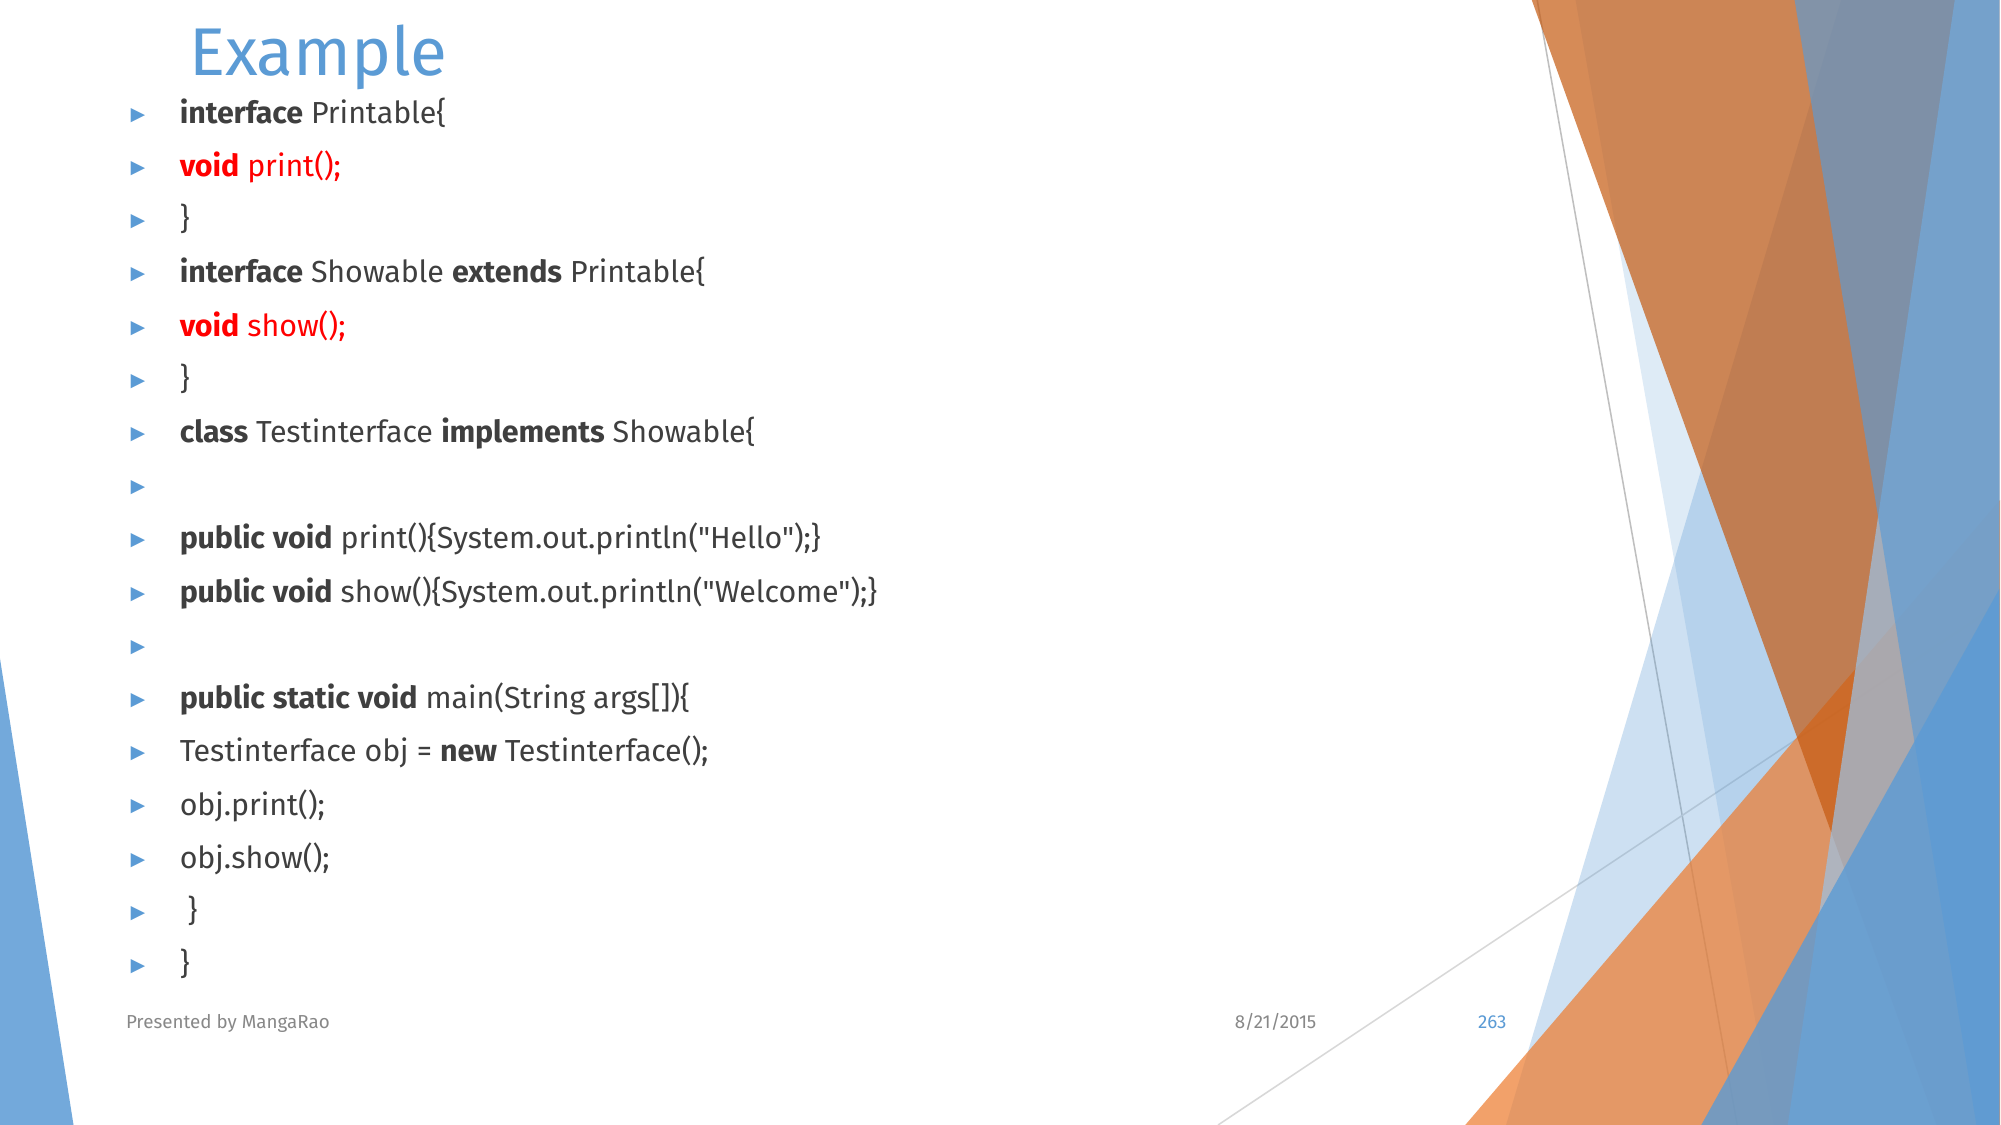

# Example
interface Printable{
void print();
}
interface Showable extends Printable{
void show();
}
class Testinterface implements Showable{

public void print(){System.out.println("Hello");}
public void show(){System.out.println("Welcome");}

public static void main(String args[]){
Testinterface obj = new Testinterface();
obj.print();
obj.show();
 }
}

Presented by MangaRao
8/21/2015
263